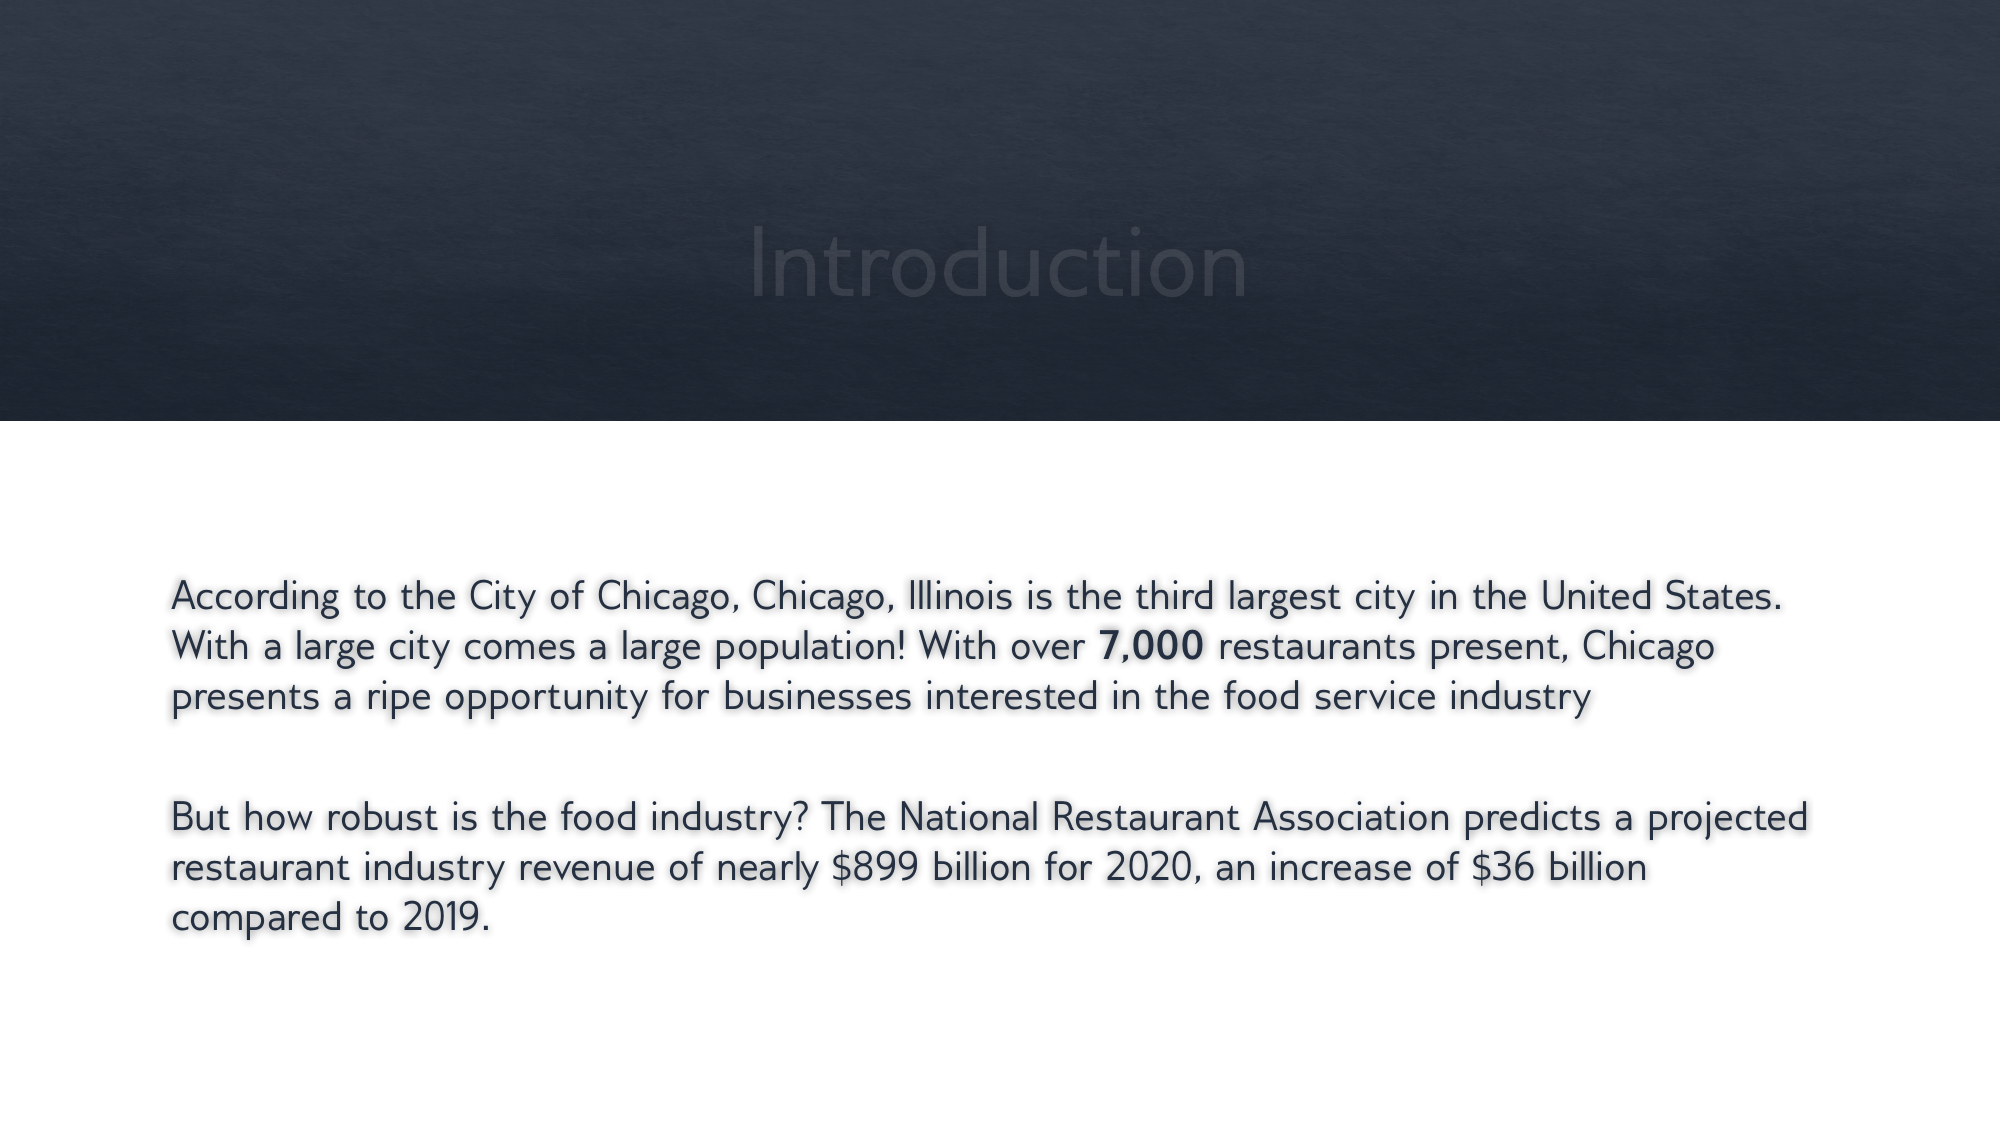

# Introduction
According to the City of Chicago, Chicago, Illinois is the third largest city in the United States. With a large city comes a large population! With over 7,000 restaurants present, Chicago presents a ripe opportunity for businesses interested in the food service industry
But how robust is the food industry? The National Restaurant Association predicts a projected restaurant industry revenue of nearly $899 billion for 2020, an increase of $36 billion compared to 2019.